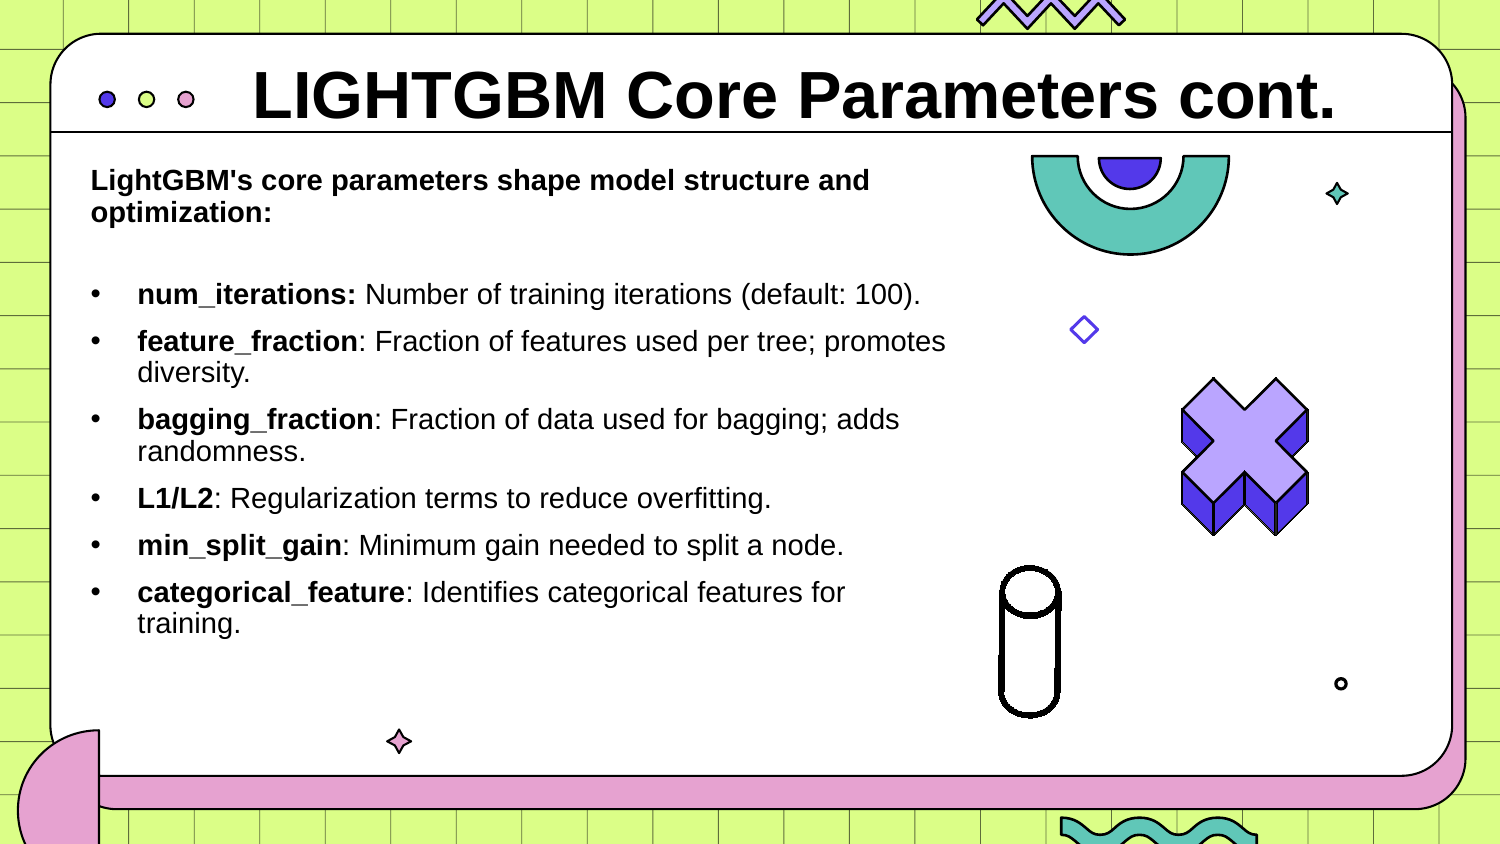

LIGHTGBM Core Parameters cont.

LightGBM's core parameters shape model structure and optimization:
num_iterations: Number of training iterations (default: 100).
feature_fraction: Fraction of features used per tree; promotes diversity.
bagging_fraction: Fraction of data used for bagging; adds randomness.
L1/L2: Regularization terms to reduce overfitting.
min_split_gain: Minimum gain needed to split a node.
categorical_feature: Identifies categorical features for training.